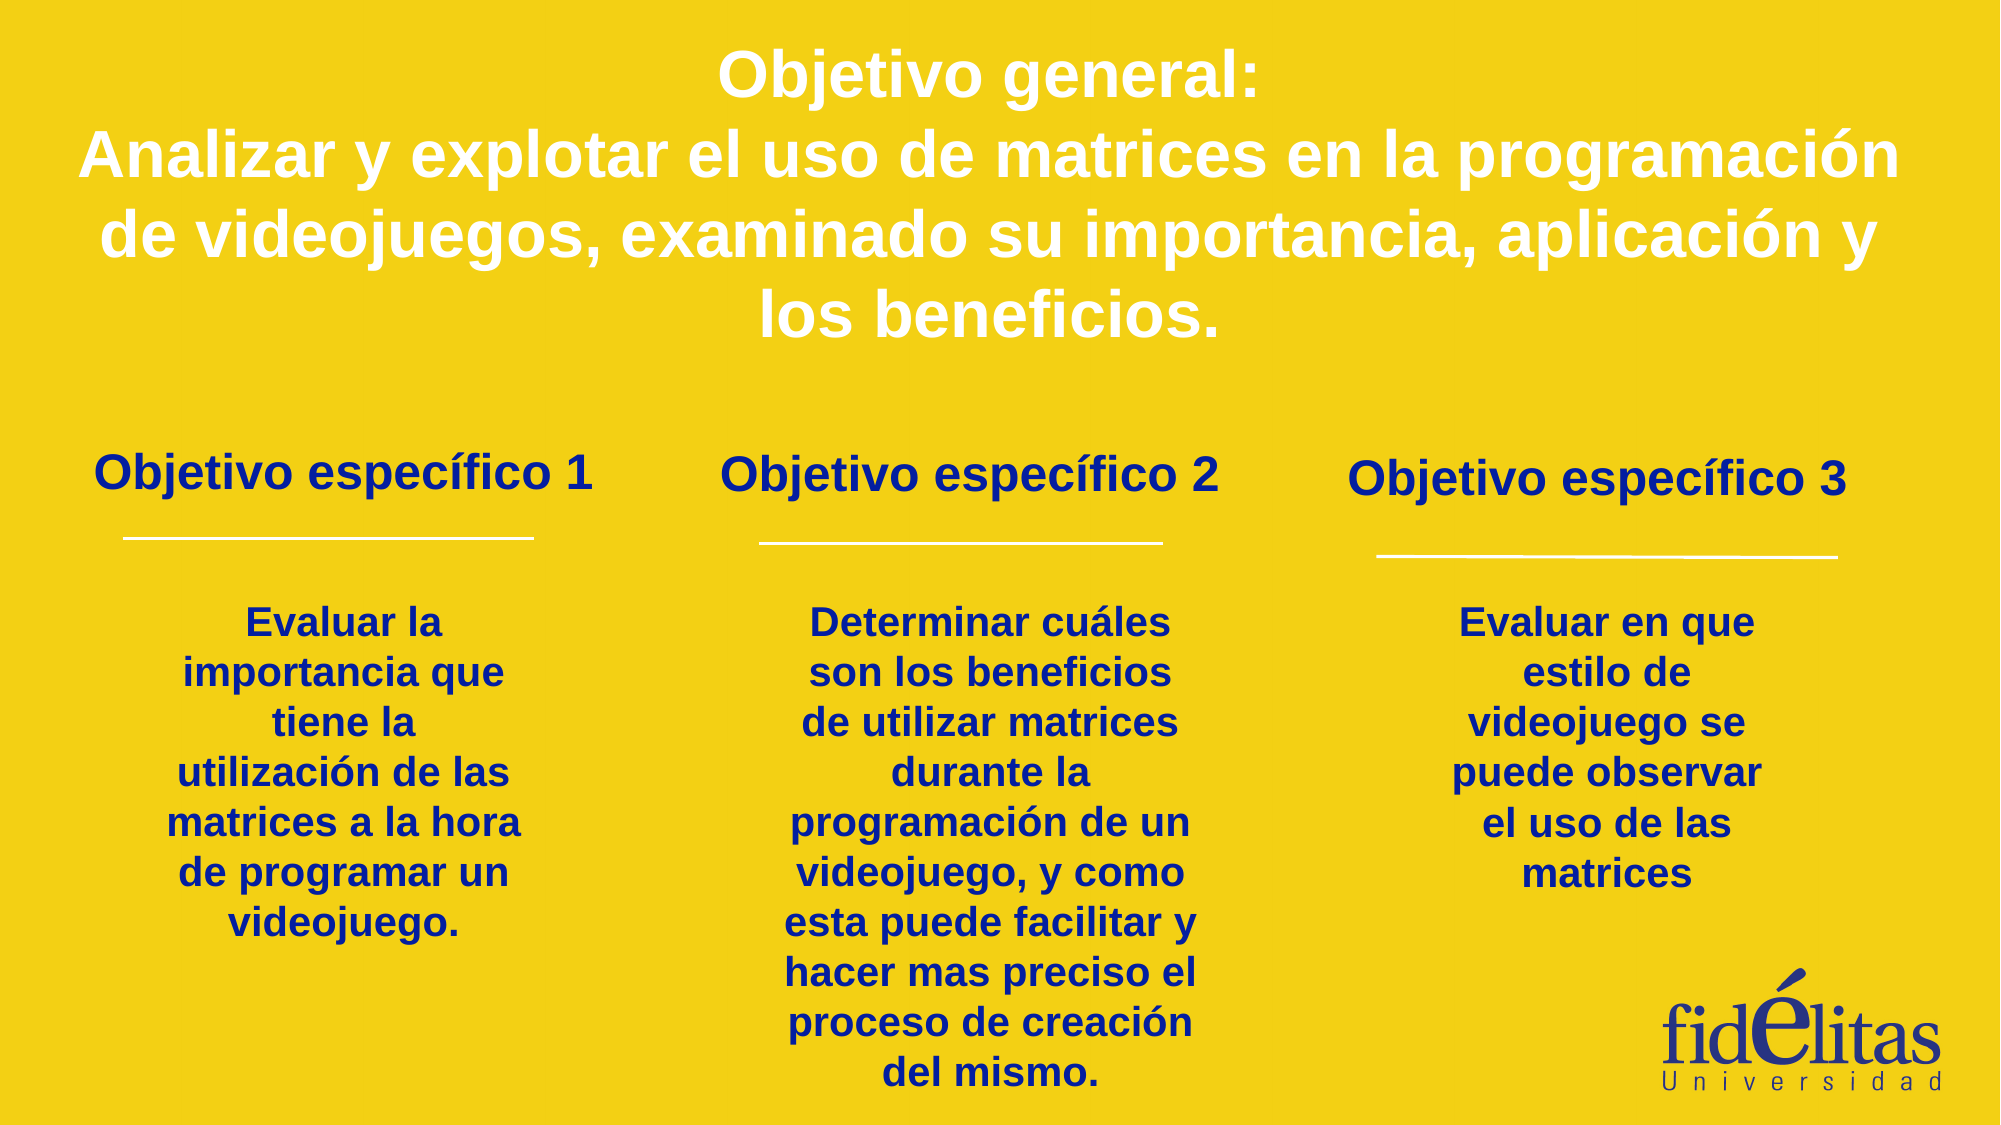

Objetivo general:
Analizar y explotar el uso de matrices en la programación de videojuegos, examinado su importancia, aplicación y los beneficios.
Objetivo específico 1
Objetivo específico 2
Objetivo específico 3
Evaluar la importancia que tiene la utilización de las matrices a la hora de programar un videojuego.
Determinar cuáles son los beneficios de utilizar matrices durante la programación de un videojuego, y como esta puede facilitar y hacer mas preciso el proceso de creación del mismo.
Evaluar en que estilo de videojuego se puede observar el uso de las matrices